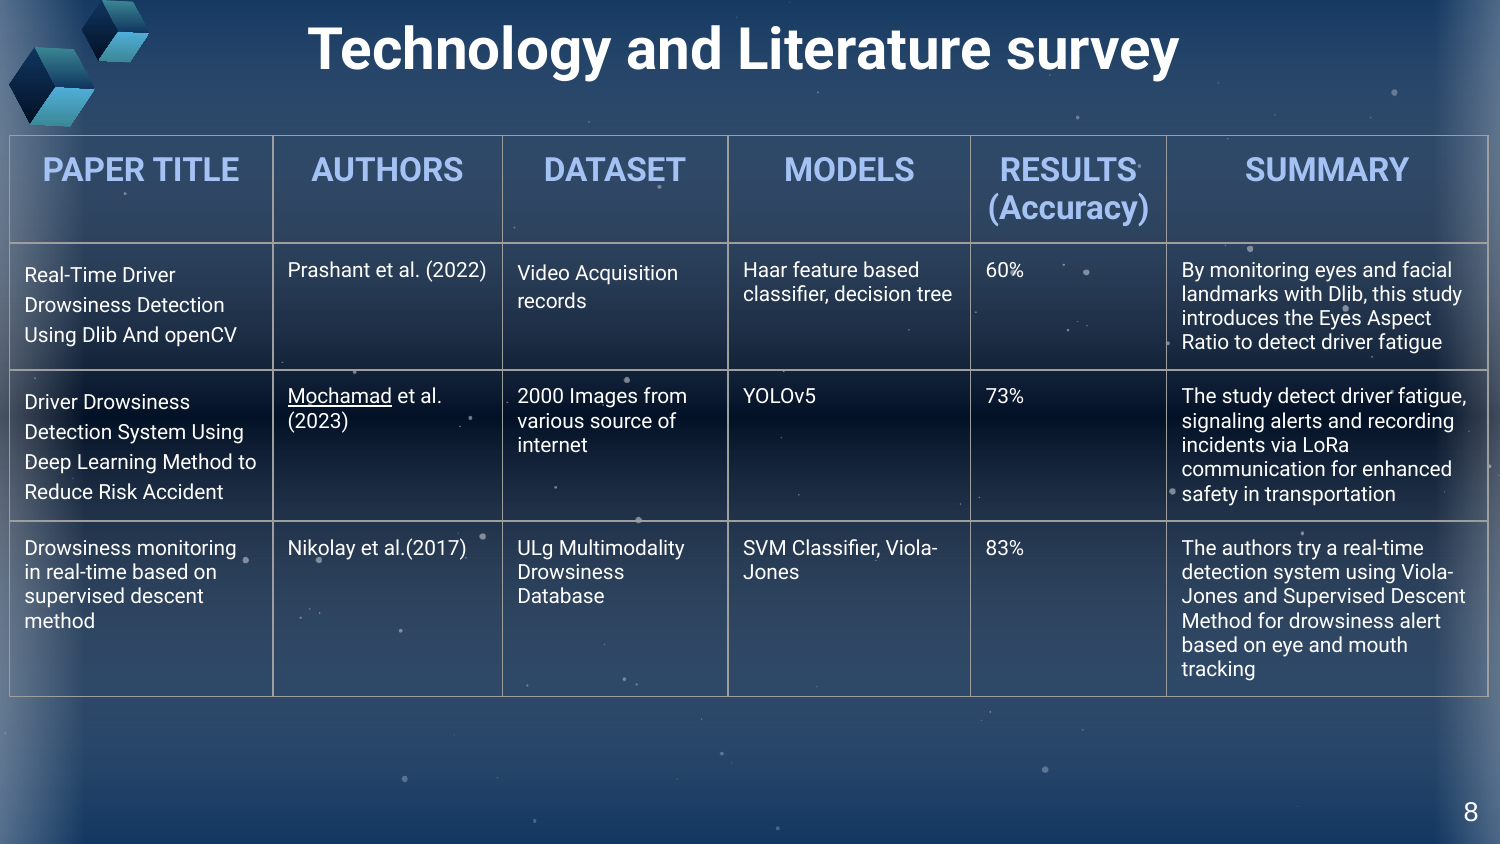

# Technology and Literature survey

| PAPER TITLE | AUTHORS | DATASET | MODELS | RESULTS (Accuracy) | SUMMARY |
| --- | --- | --- | --- | --- | --- |
| Real-Time Driver Drowsiness Detection Using Dlib And openCV | Prashant et al. (2022) | Video Acquisition records | Haar feature based classifier, decision tree | 60% | By monitoring eyes and facial landmarks with Dlib, this study introduces the Eyes Aspect Ratio to detect driver fatigue |
| Driver Drowsiness Detection System Using Deep Learning Method to Reduce Risk Accident | Mochamad et al. (2023) | 2000 Images from various source of internet | YOLOv5 | 73% | The study detect driver fatigue, signaling alerts and recording incidents via LoRa communication for enhanced safety in transportation |
| Drowsiness monitoring in real-time based on supervised descent method | Nikolay et al.(2017) | ULg Multimodality Drowsiness Database | SVM Classifier, Viola-Jones | 83% | The authors try a real-time detection system using Viola-Jones and Supervised Descent Method for drowsiness alert based on eye and mouth tracking |
8